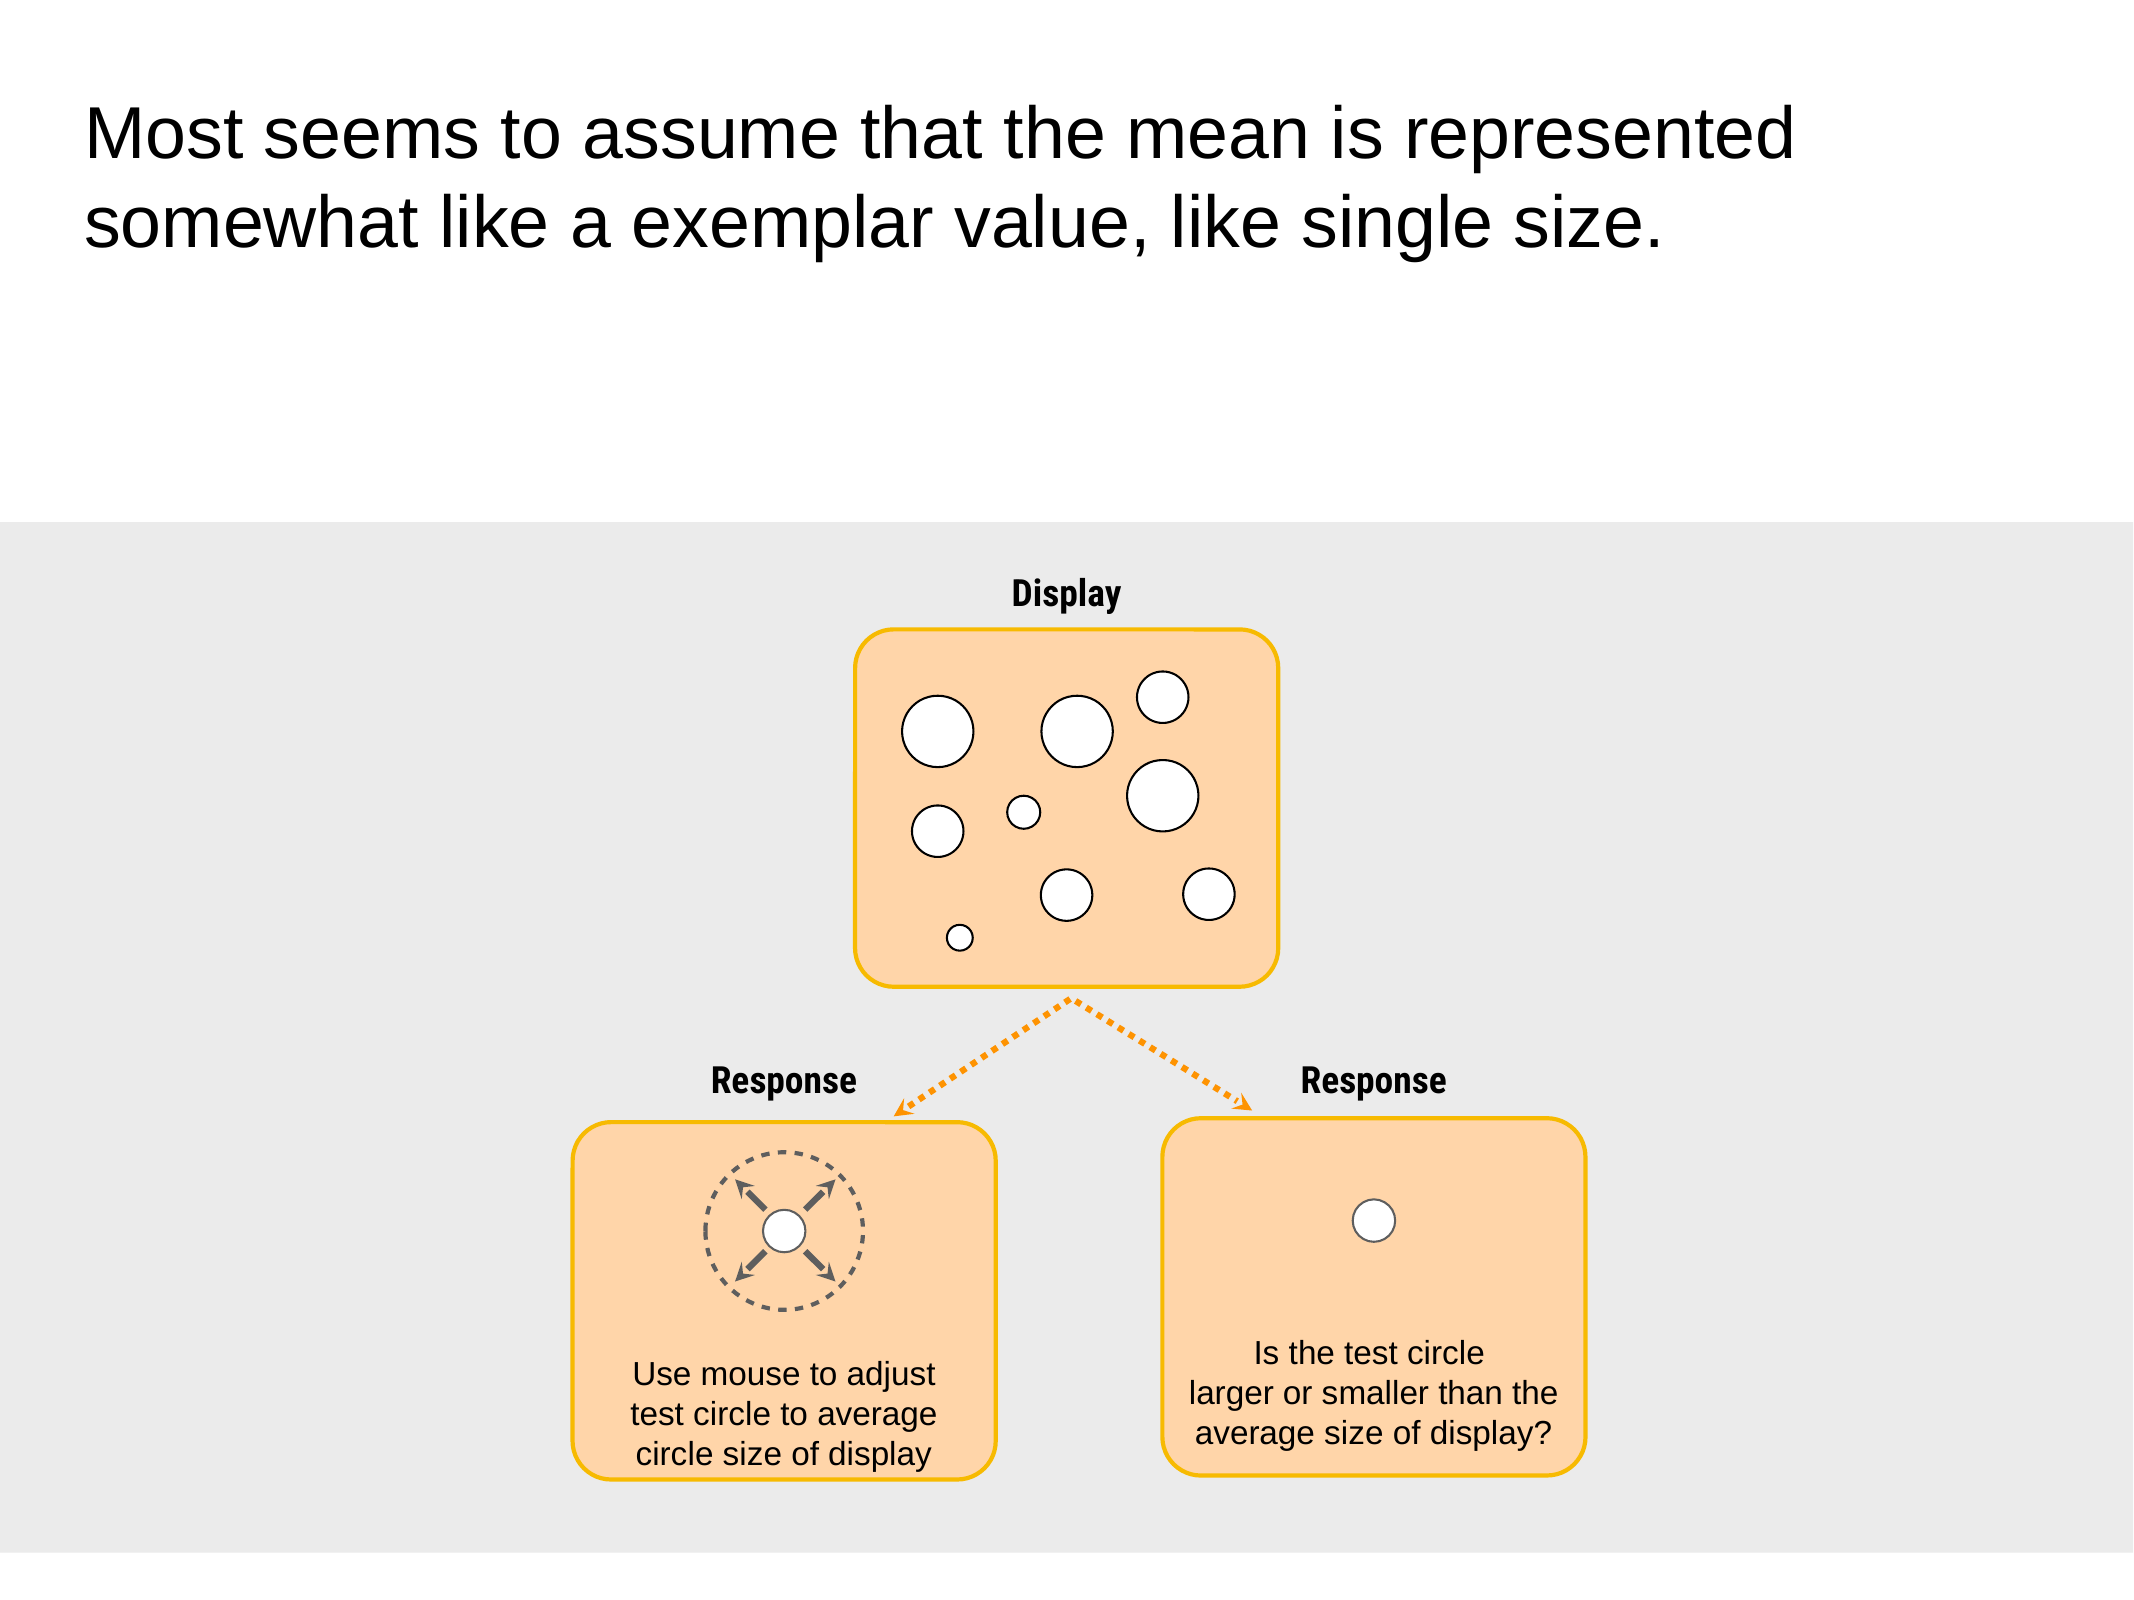

Most seems to assume that the mean is represented somewhat like a exemplar value, like single size.

Display

Response

Use mouse to adjust test circle to average circle size of display

Response

Is the test circle
larger or smaller than the average size of display?